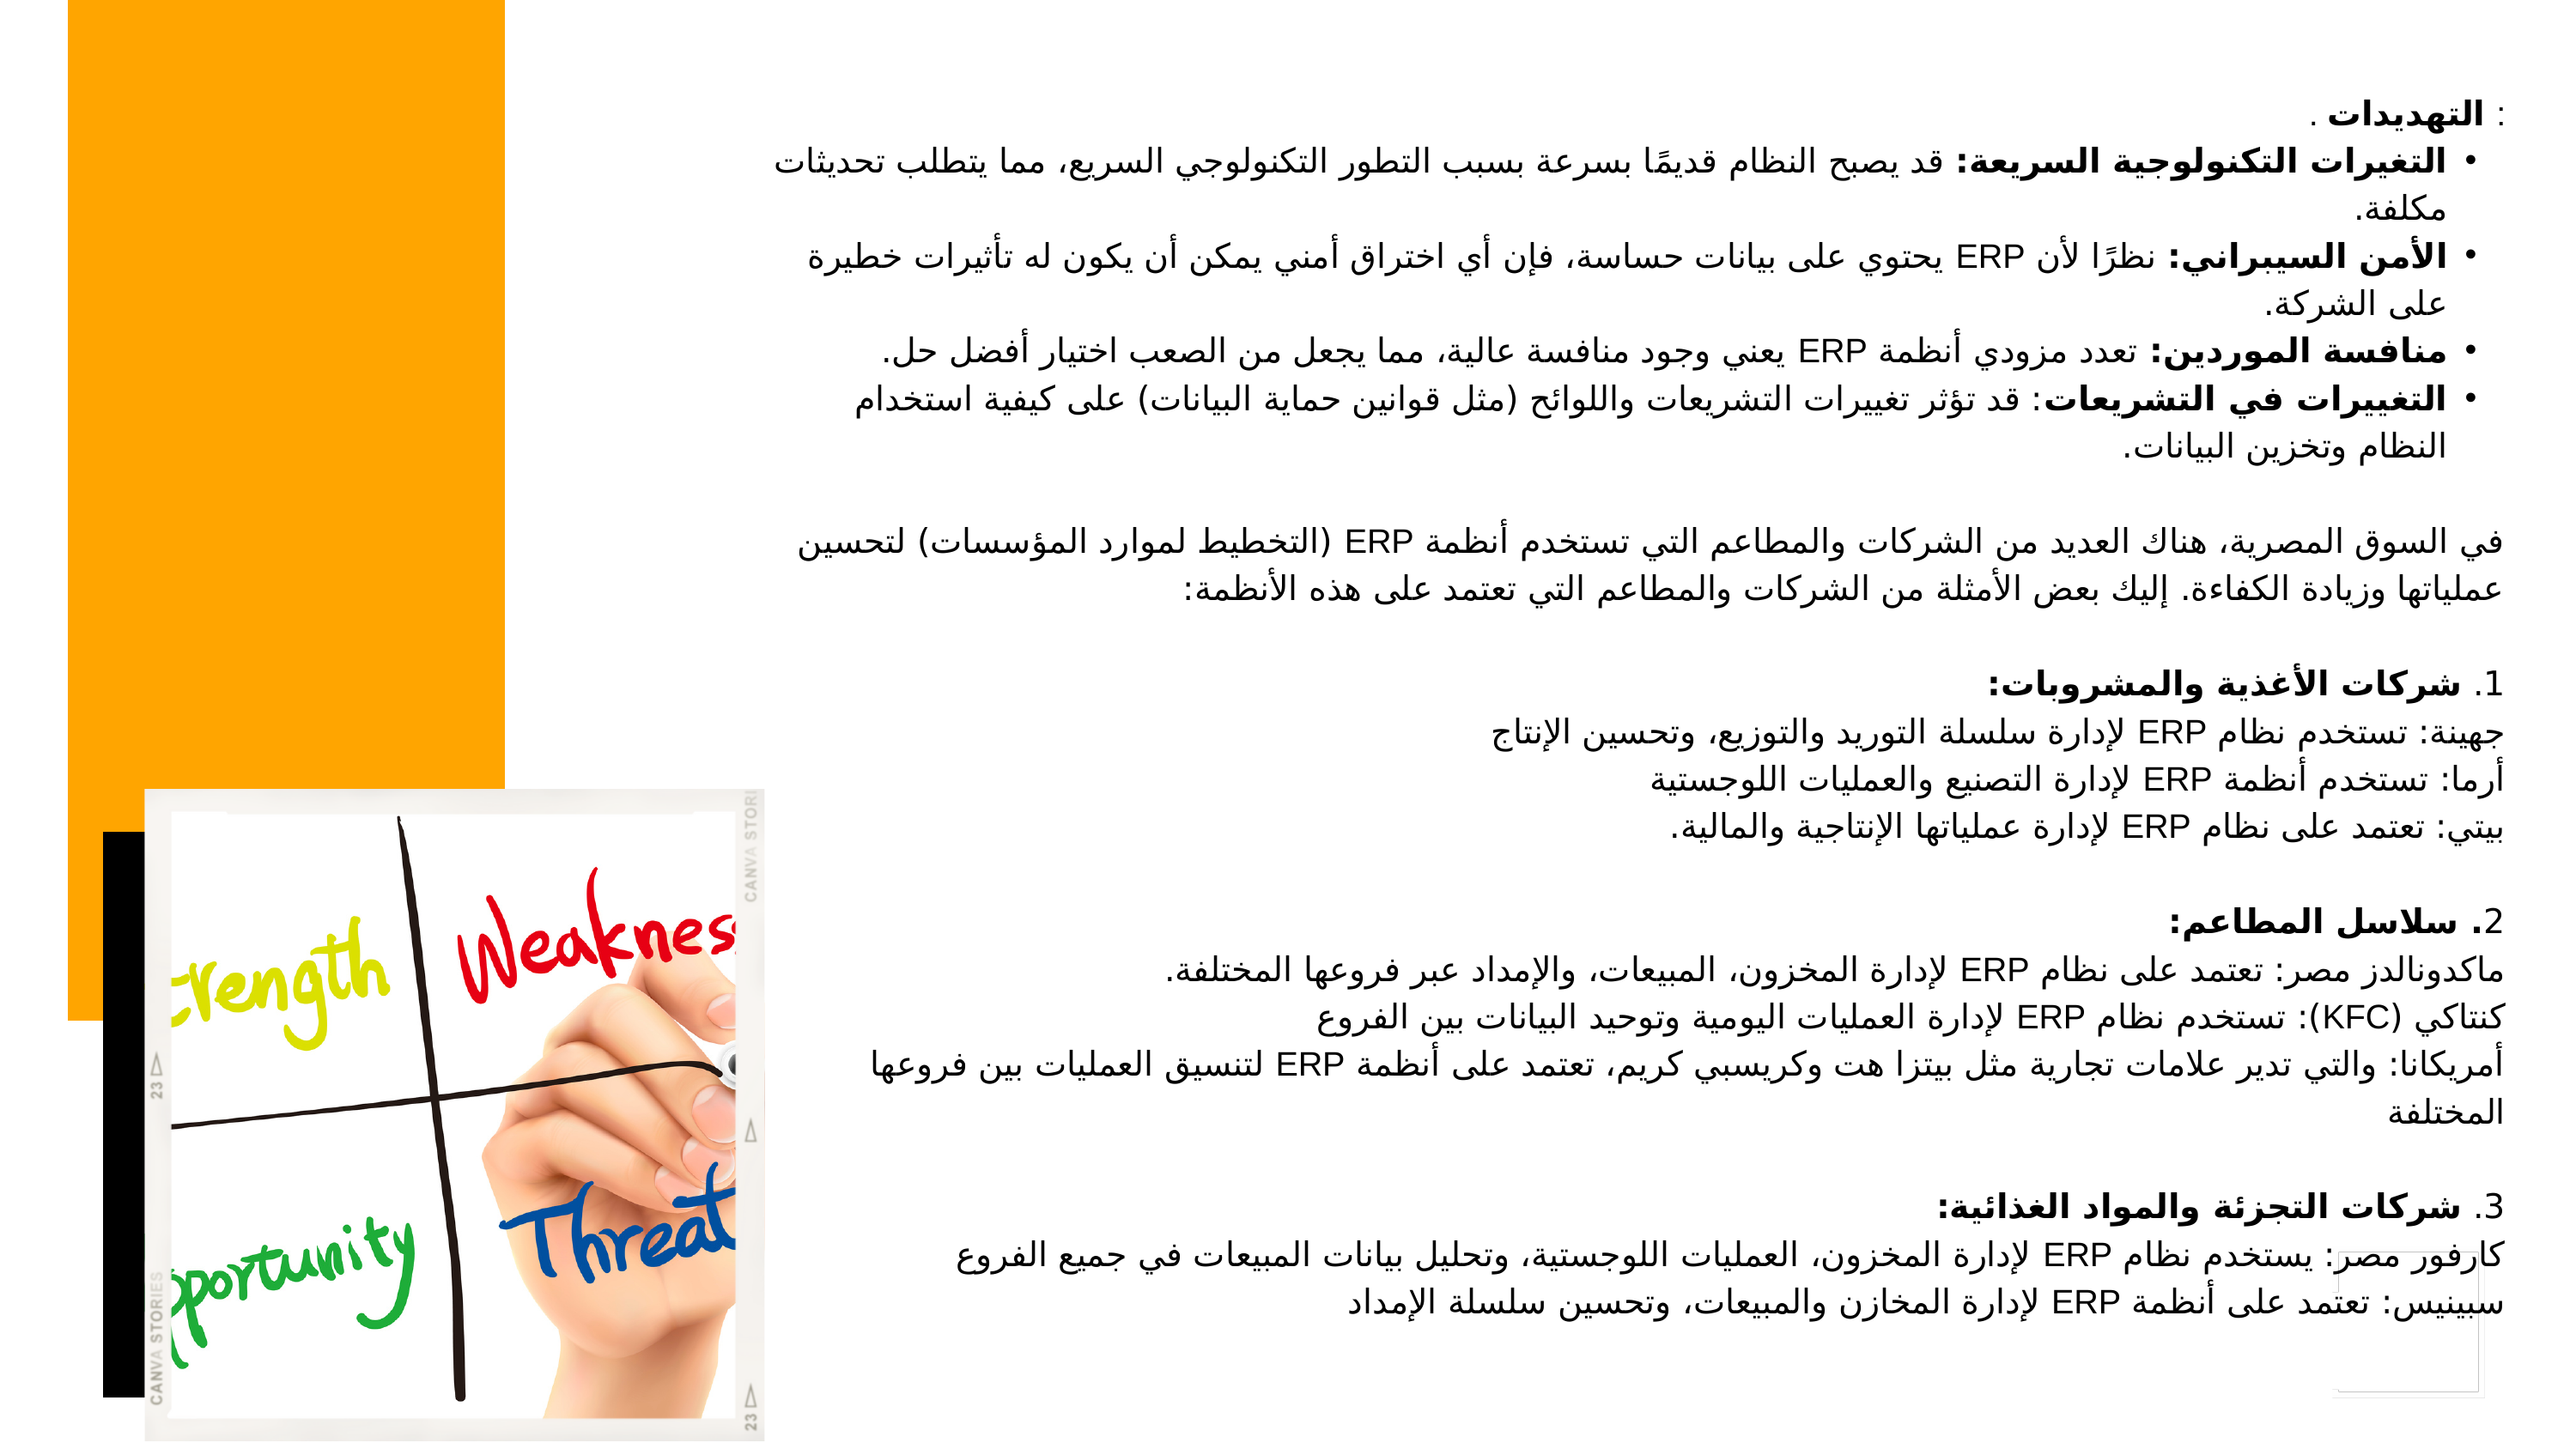

. التهديدات :
التغيرات التكنولوجية السريعة: قد يصبح النظام قديمًا بسرعة بسبب التطور التكنولوجي السريع، مما يتطلب تحديثات مكلفة.
الأمن السيبراني: نظرًا لأن ERP يحتوي على بيانات حساسة، فإن أي اختراق أمني يمكن أن يكون له تأثيرات خطيرة على الشركة.
منافسة الموردين: تعدد مزودي أنظمة ERP يعني وجود منافسة عالية، مما يجعل من الصعب اختيار أفضل حل.
التغييرات في التشريعات: قد تؤثر تغييرات التشريعات واللوائح (مثل قوانين حماية البيانات) على كيفية استخدام النظام وتخزين البيانات.

في السوق المصرية، هناك العديد من الشركات والمطاعم التي تستخدم أنظمة ERP (التخطيط لموارد المؤسسات) لتحسين عملياتها وزيادة الكفاءة. إليك بعض الأمثلة من الشركات والمطاعم التي تعتمد على هذه الأنظمة:

1. شركات الأغذية والمشروبات:
جهينة: تستخدم نظام ERP لإدارة سلسلة التوريد والتوزيع، وتحسين الإنتاج
أرما: تستخدم أنظمة ERP لإدارة التصنيع والعمليات اللوجستية
بيتي: تعتمد على نظام ERP لإدارة عملياتها الإنتاجية والمالية.

2. سلاسل المطاعم:
ماكدونالدز مصر: تعتمد على نظام ERP لإدارة المخزون، المبيعات، والإمداد عبر فروعها المختلفة.
كنتاكي (KFC): تستخدم نظام ERP لإدارة العمليات اليومية وتوحيد البيانات بين الفروع
أمريكانا: والتي تدير علامات تجارية مثل بيتزا هت وكريسبي كريم، تعتمد على أنظمة ERP لتنسيق العمليات بين فروعها المختلفة

3. شركات التجزئة والمواد الغذائية:
كارفور مصر: يستخدم نظام ERP لإدارة المخزون، العمليات اللوجستية، وتحليل بيانات المبيعات في جميع الفروع
سبينيس: تعتمد على أنظمة ERP لإدارة المخازن والمبيعات، وتحسين سلسلة الإمداد